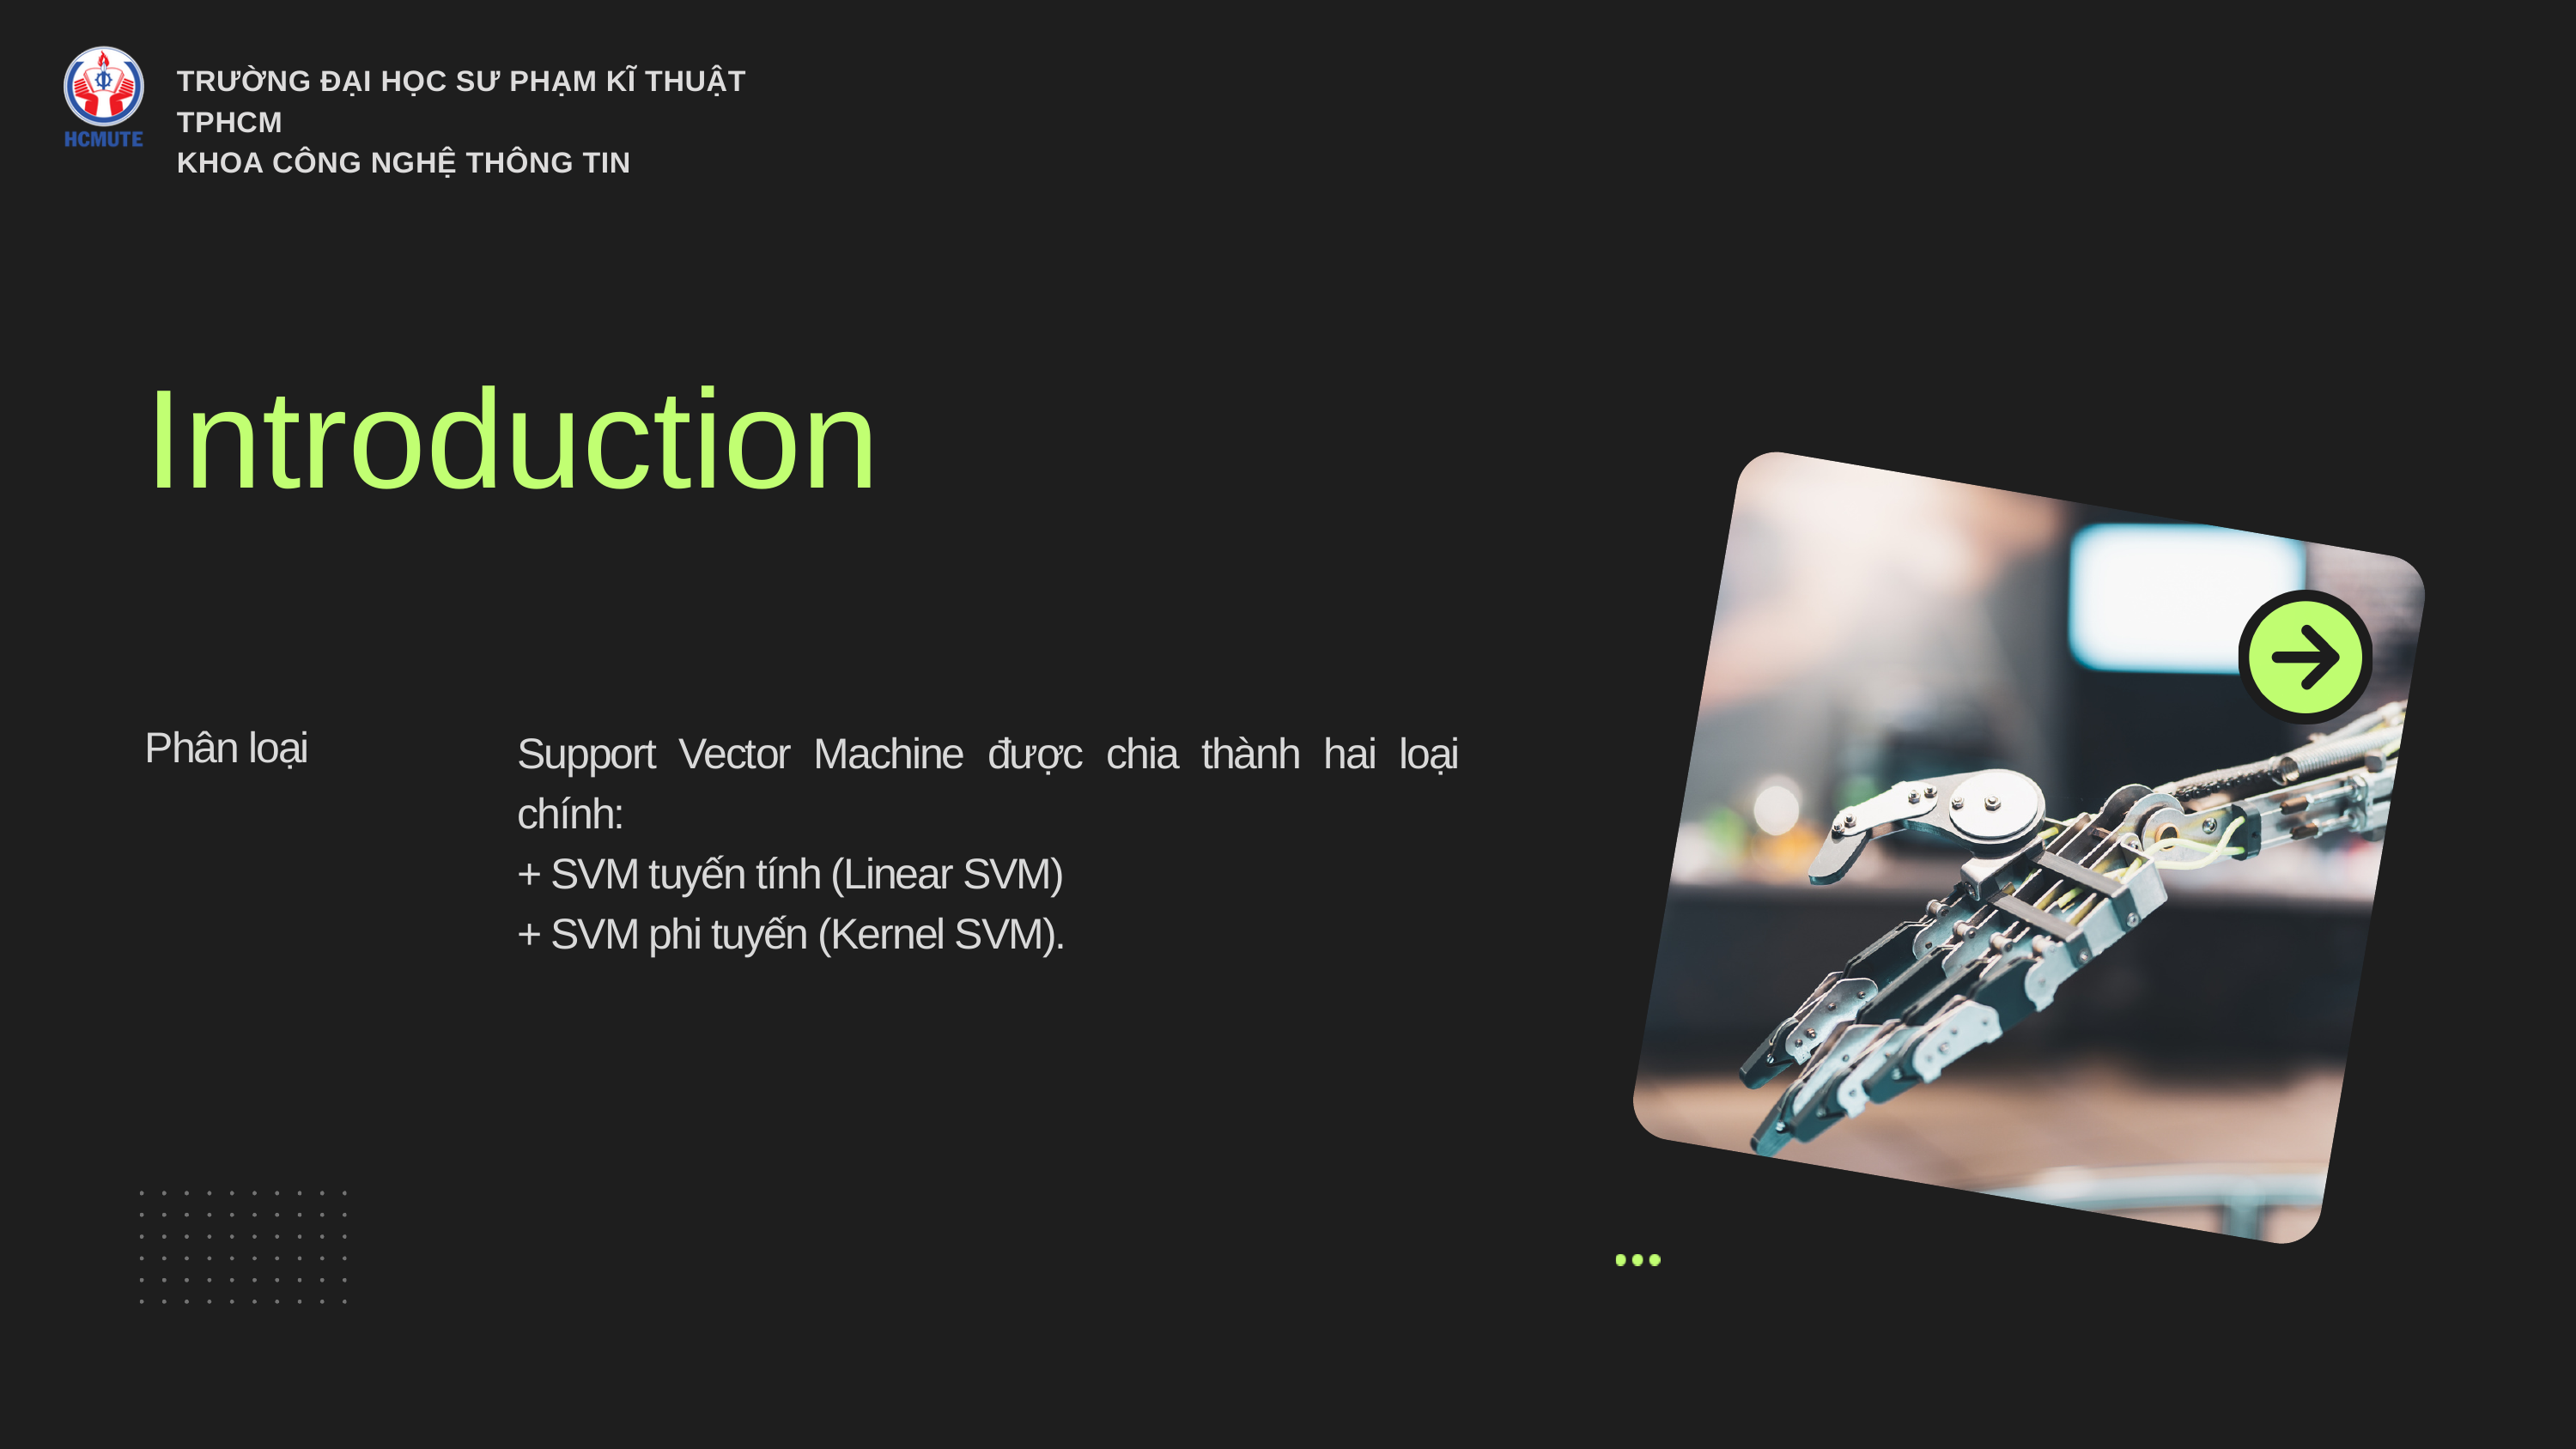

TRƯỜNG ĐẠI HỌC SƯ PHẠM KĨ THUẬT TPHCM
KHOA CÔNG NGHỆ THÔNG TIN
Introduction

Phân loại
Support Vector Machine được chia thành hai loại chính:
+ SVM tuyến tính (Linear SVM)
+ SVM phi tuyến (Kernel SVM).